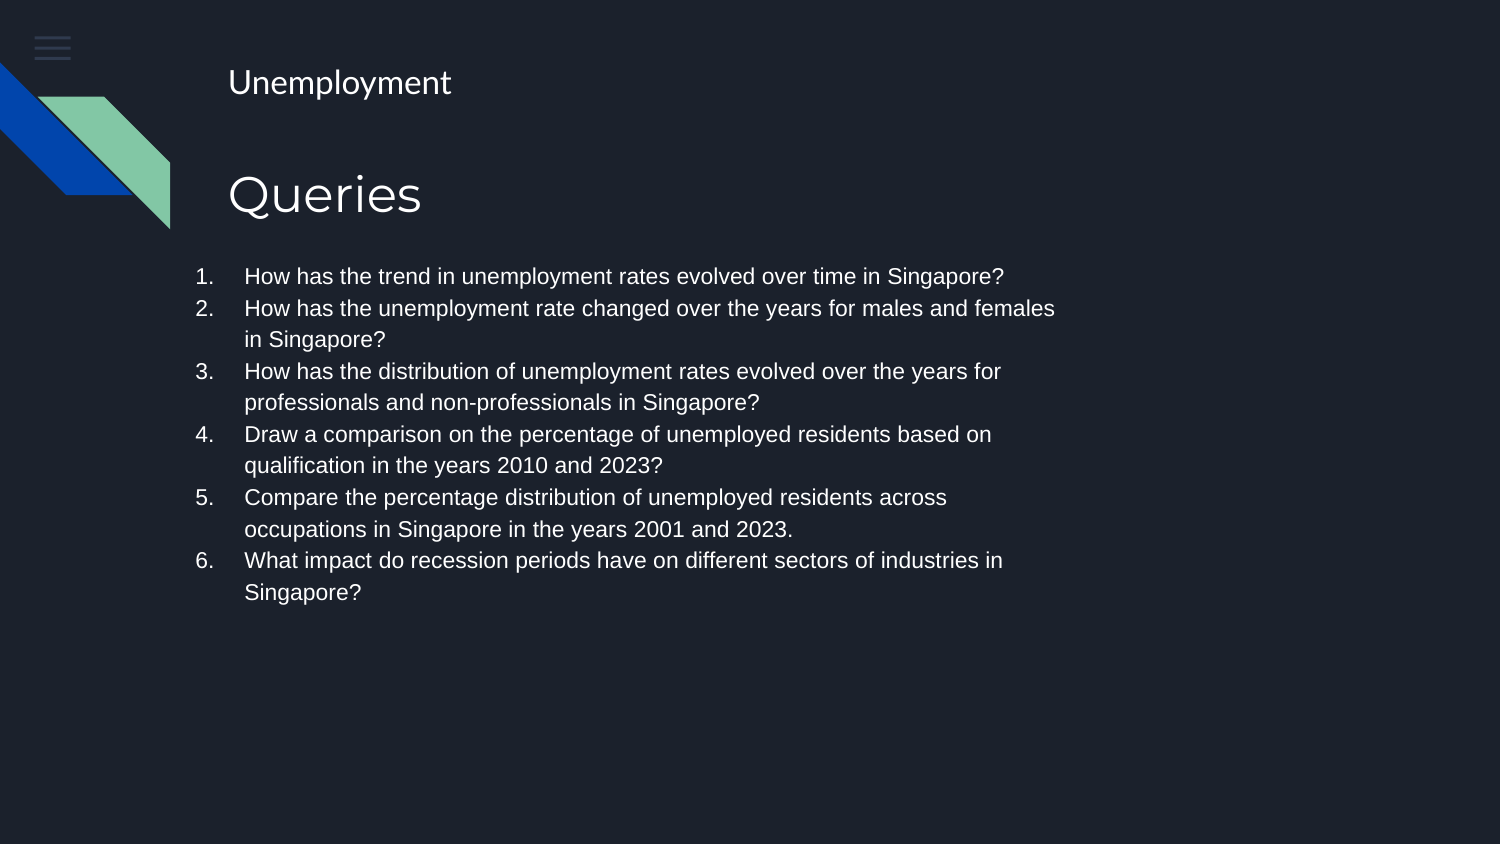

Unemployment

# Queries
How has the trend in unemployment rates evolved over time in Singapore?
How has the unemployment rate changed over the years for males and females in Singapore?
How has the distribution of unemployment rates evolved over the years for professionals and non-professionals in Singapore?
Draw a comparison on the percentage of unemployed residents based on qualification in the years 2010 and 2023?
Compare the percentage distribution of unemployed residents across occupations in Singapore in the years 2001 and 2023.
What impact do recession periods have on different sectors of industries in Singapore?